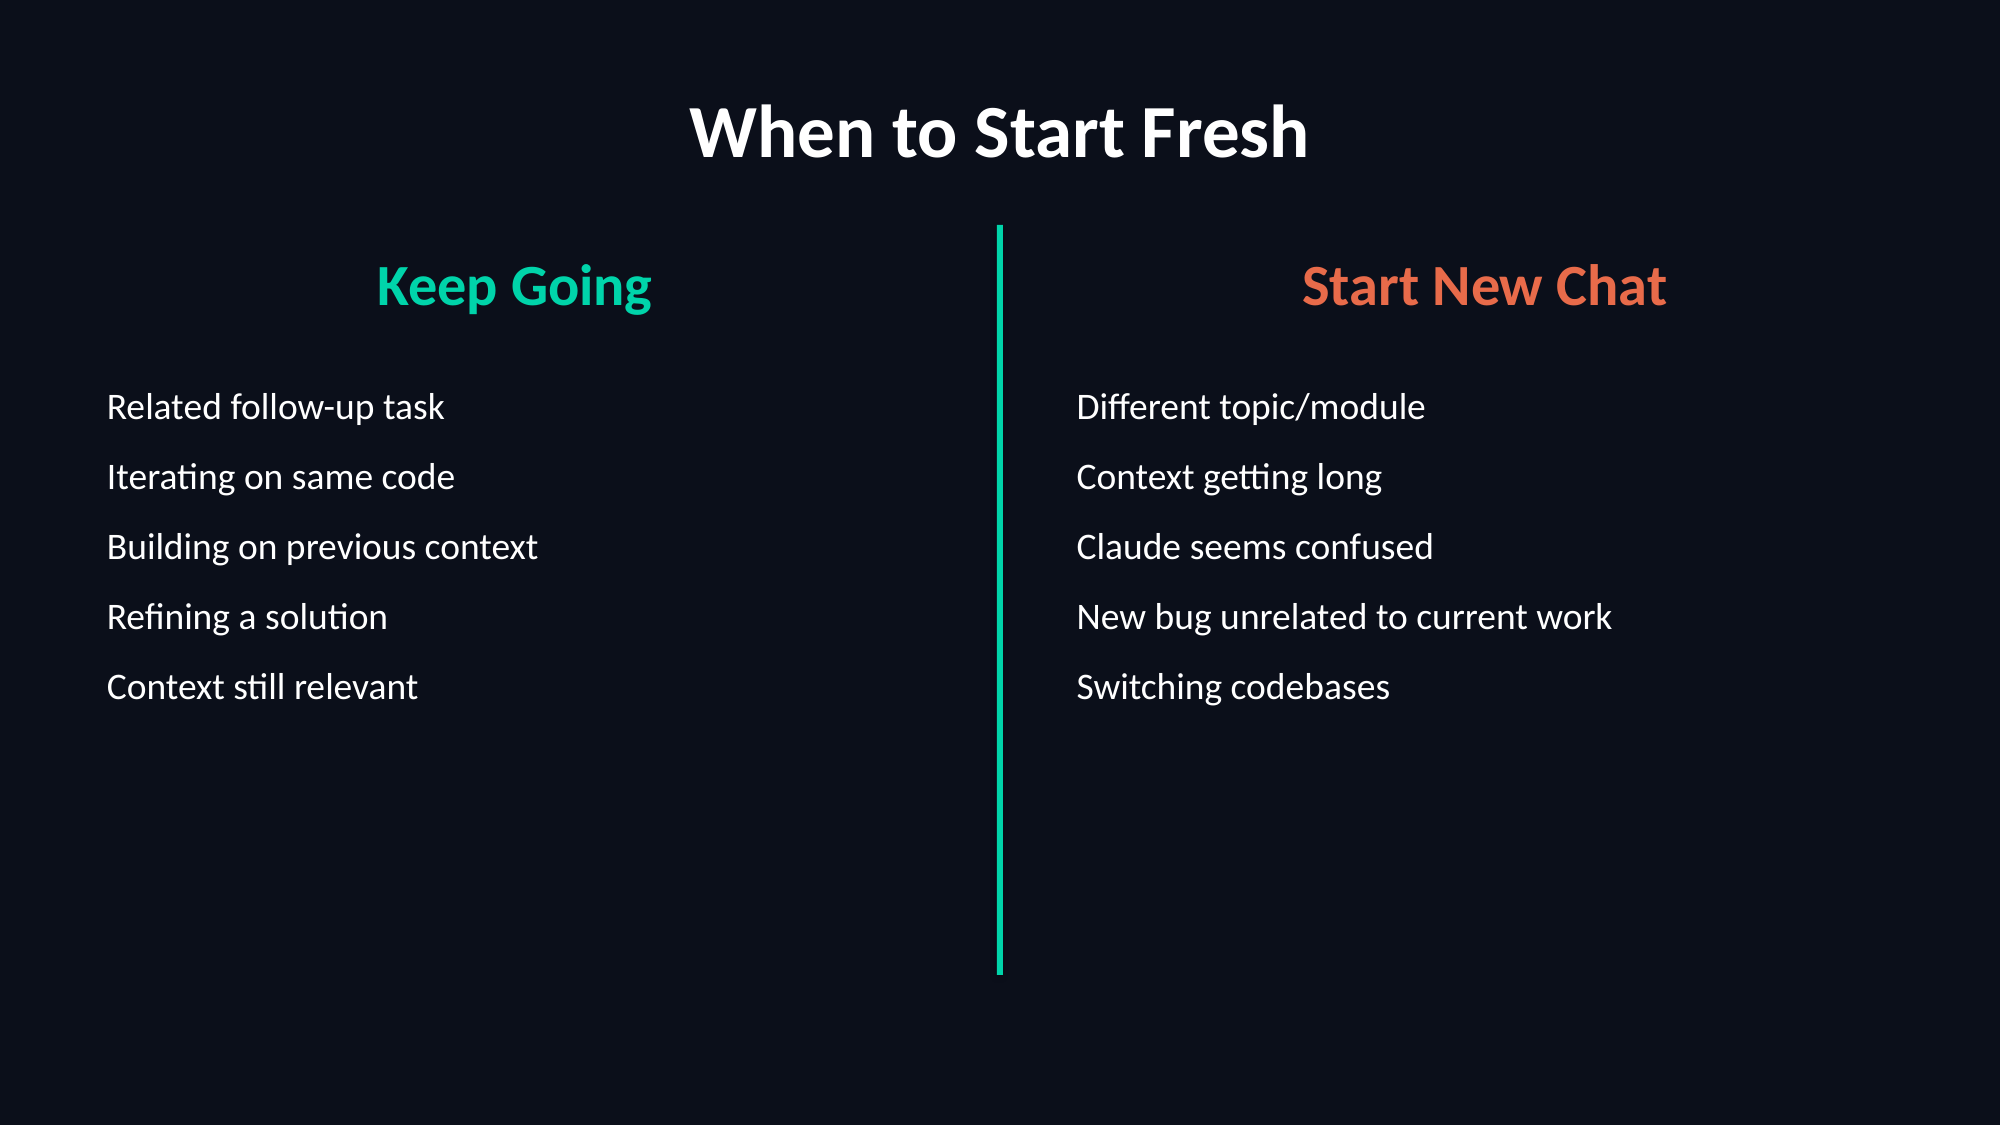

When to Start Fresh

Keep Going
Start New Chat
  Related follow-up task
  Iterating on same code
  Building on previous context
  Refining a solution
  Context still relevant
  Different topic/module
  Context getting long
  Claude seems confused
  New bug unrelated to current work
  Switching codebases